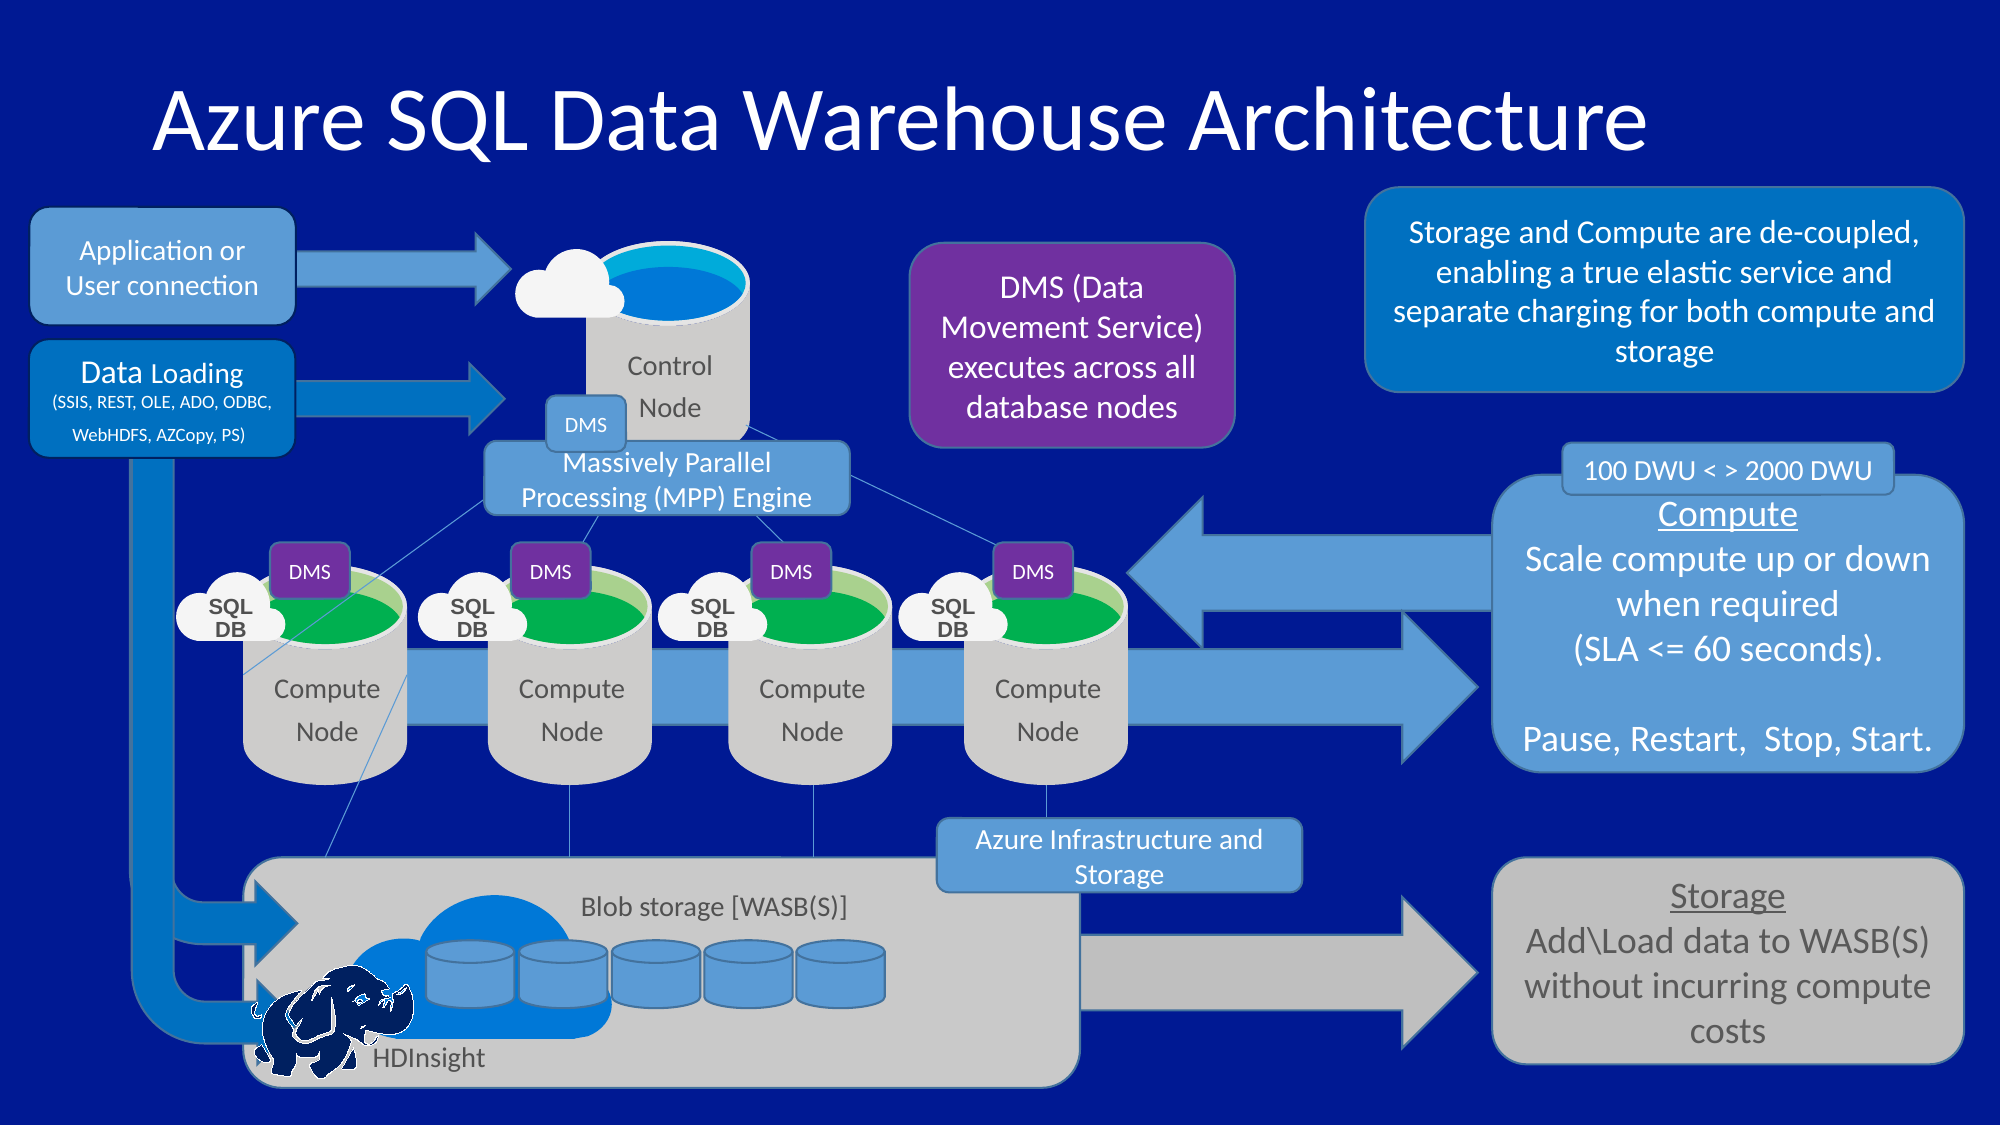

# Azure SQL Data Warehouse Architecture
Storage and Compute are de-coupled, enabling a true elastic service and separate charging for both compute and storage
Application or User connection

Control
Node
DMS (Data Movement Service) executes across all database nodes

Data Loading
(SSIS, REST, OLE, ADO, ODBC, WebHDFS, AZCopy, PS)

DMS

Massively Parallel Processing (MPP) Engine
100 DWU < > 2000 DWU
Compute
Scale compute up or down when required
(SLA <= 60 seconds).

Pause, Restart,  Stop, Start.

DMS
DMS
DMS
DMS

Compute
Node

Compute
Node

Compute
Node

Compute
Node
SQL DB
SQL DB
SQL DB
SQL DB

Azure Infrastructure and Storage

Storage
Add\Load data to WASB(S) without incurring compute costs
Blob storage [WASB(S)]

HDInsight